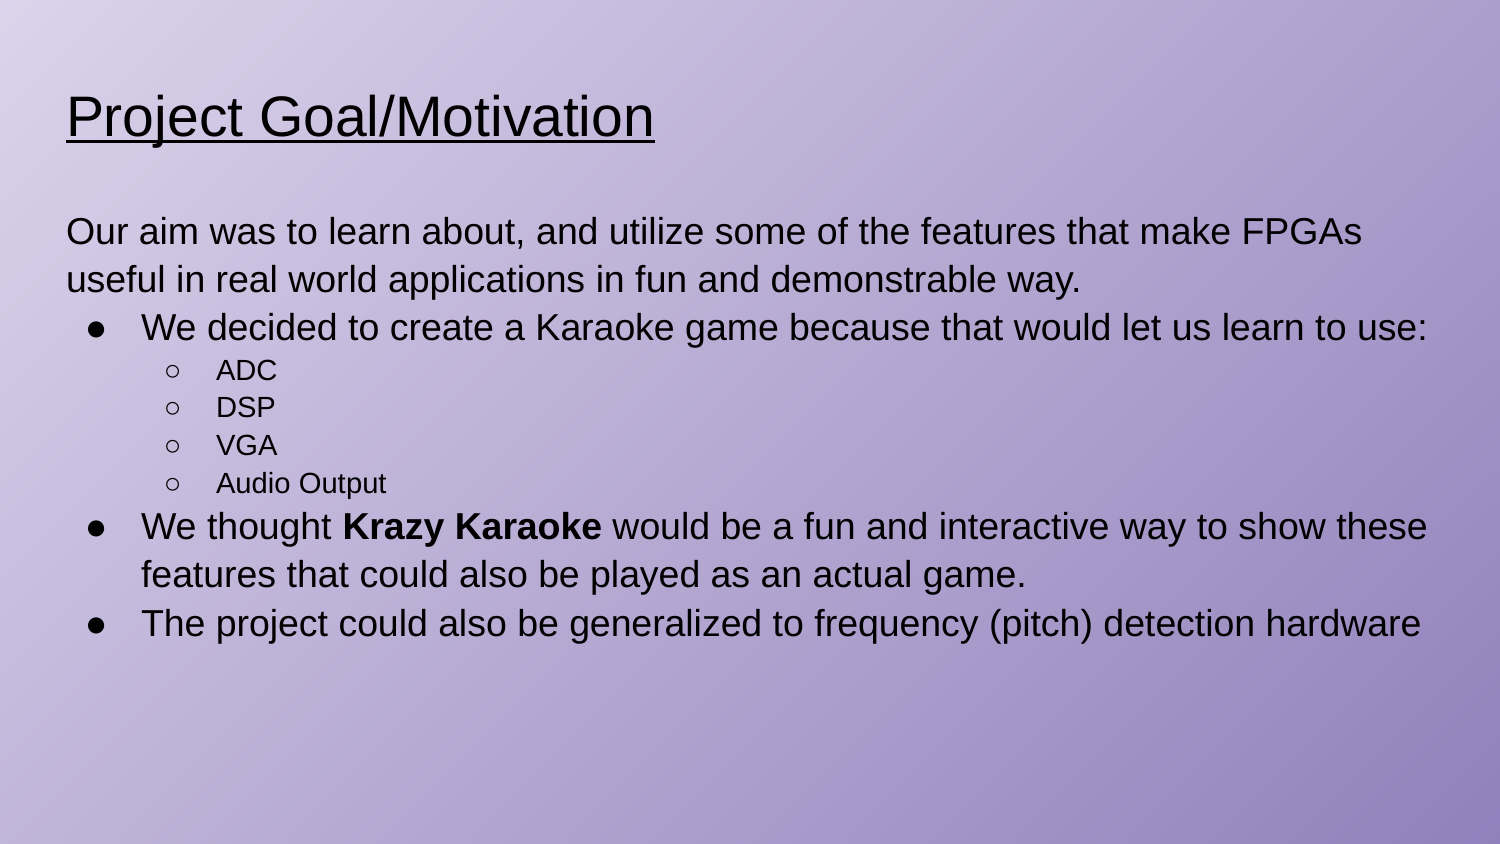

# Project Goal/Motivation
Our aim was to learn about, and utilize some of the features that make FPGAs useful in real world applications in fun and demonstrable way.
We decided to create a Karaoke game because that would let us learn to use:
ADC
DSP
VGA
Audio Output
We thought Krazy Karaoke would be a fun and interactive way to show these features that could also be played as an actual game.
The project could also be generalized to frequency (pitch) detection hardware